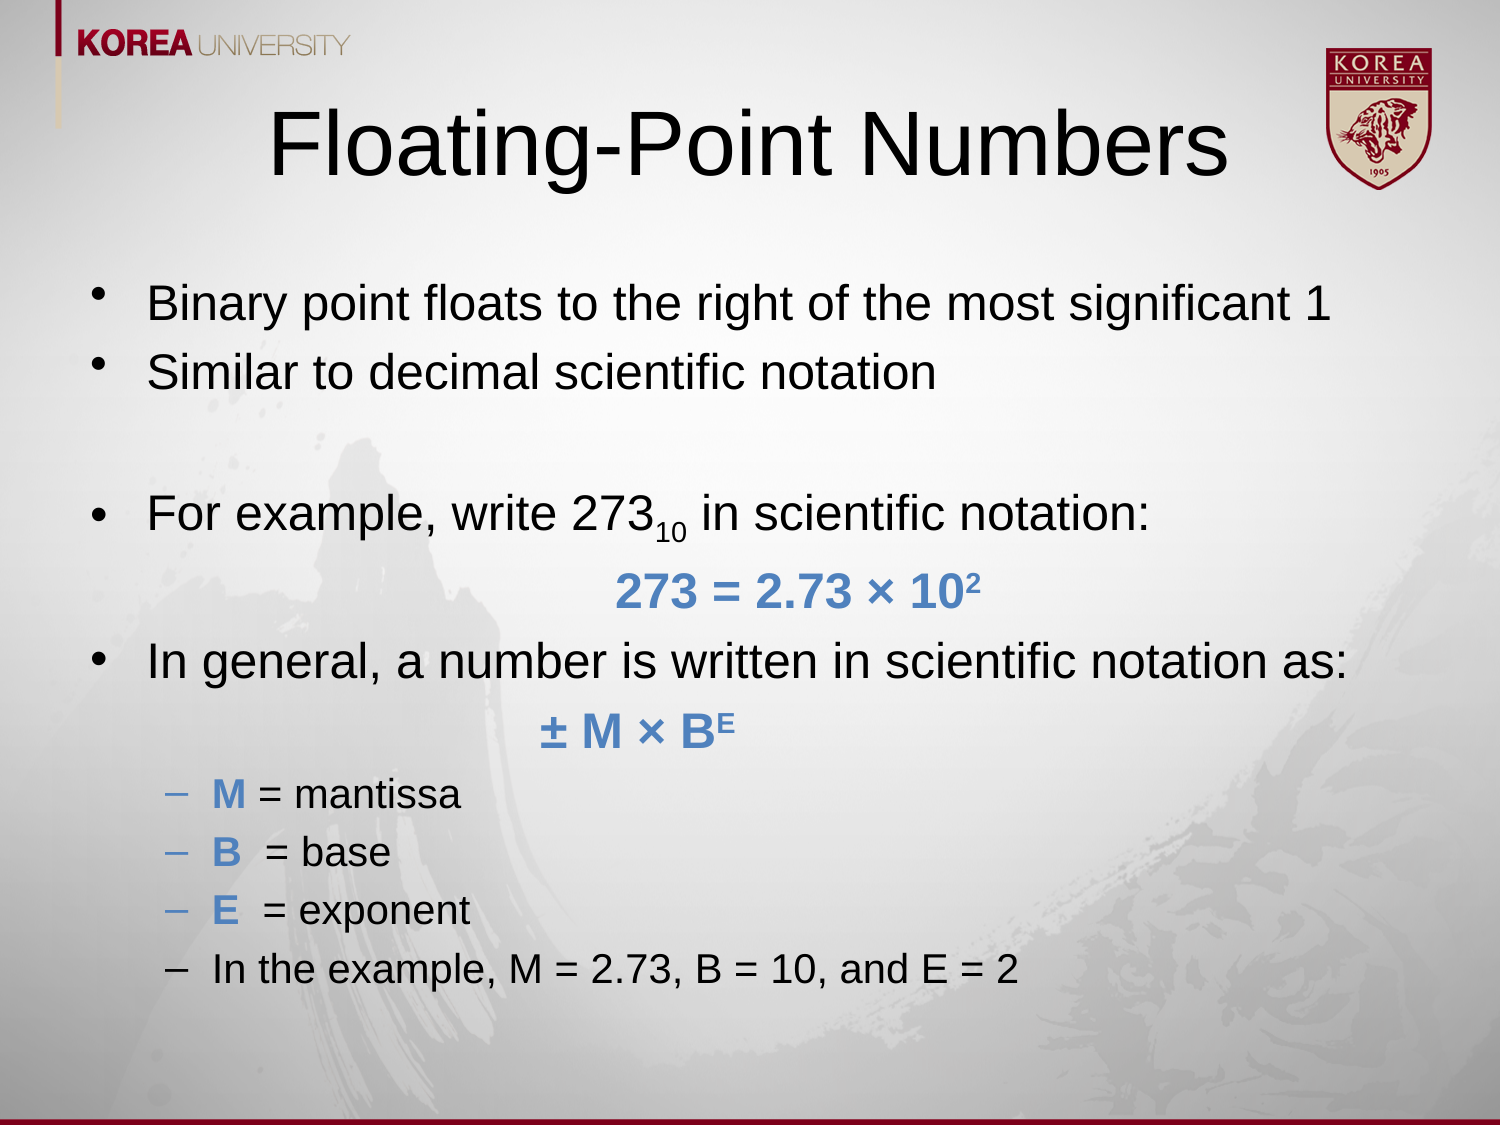

# Floating-Point Numbers
Binary point floats to the right of the most significant 1
Similar to decimal scientific notation

For example, write 27310 in scientific notation:
			273 = 2.73 × 102
In general, a number is written in scientific notation as:
			± M × BE
M = mantissa
B  = base
E  = exponent
In the example, M = 2.73, B = 10, and E = 2